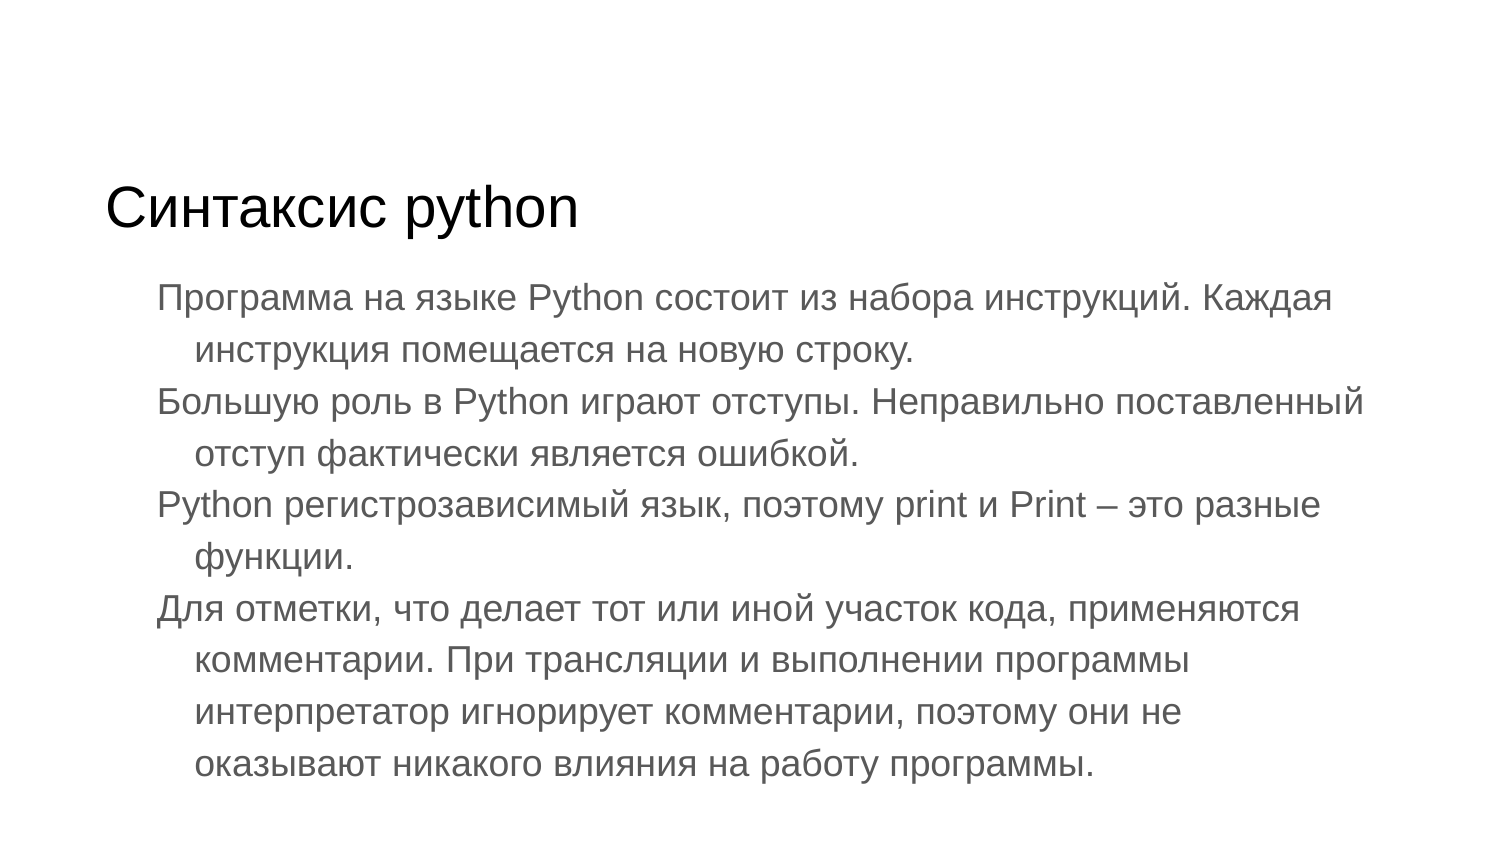

# Cинтаксис python
Программа на языке Python состоит из набора инструкций. Каждая инструкция помещается на новую строку.
Большую роль в Python играют отступы. Неправильно поставленный отступ фактически является ошибкой.
Python регистрозависимый язык, поэтому print и Print – это разные функции.
Для отметки, что делает тот или иной участок кода, применяются комментарии. При трансляции и выполнении программы интерпретатор игнорирует комментарии, поэтому они не оказывают никакого влияния на работу программы.